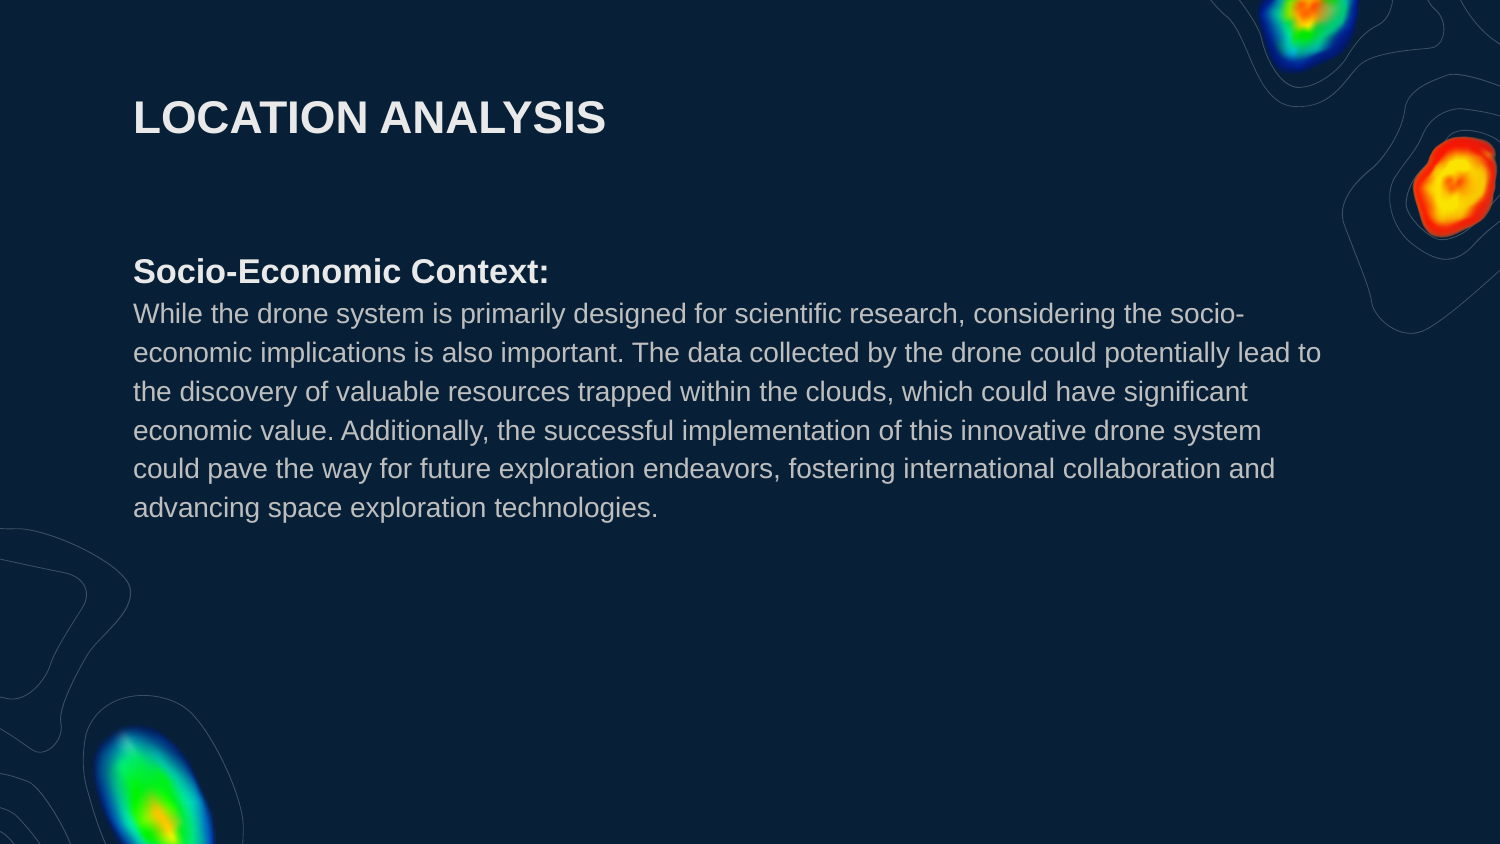

# LOCATION ANALYSIS
Socio-Economic Context:
While the drone system is primarily designed for scientific research, considering the socio-economic implications is also important. The data collected by the drone could potentially lead to the discovery of valuable resources trapped within the clouds, which could have significant economic value. Additionally, the successful implementation of this innovative drone system could pave the way for future exploration endeavors, fostering international collaboration and advancing space exploration technologies.